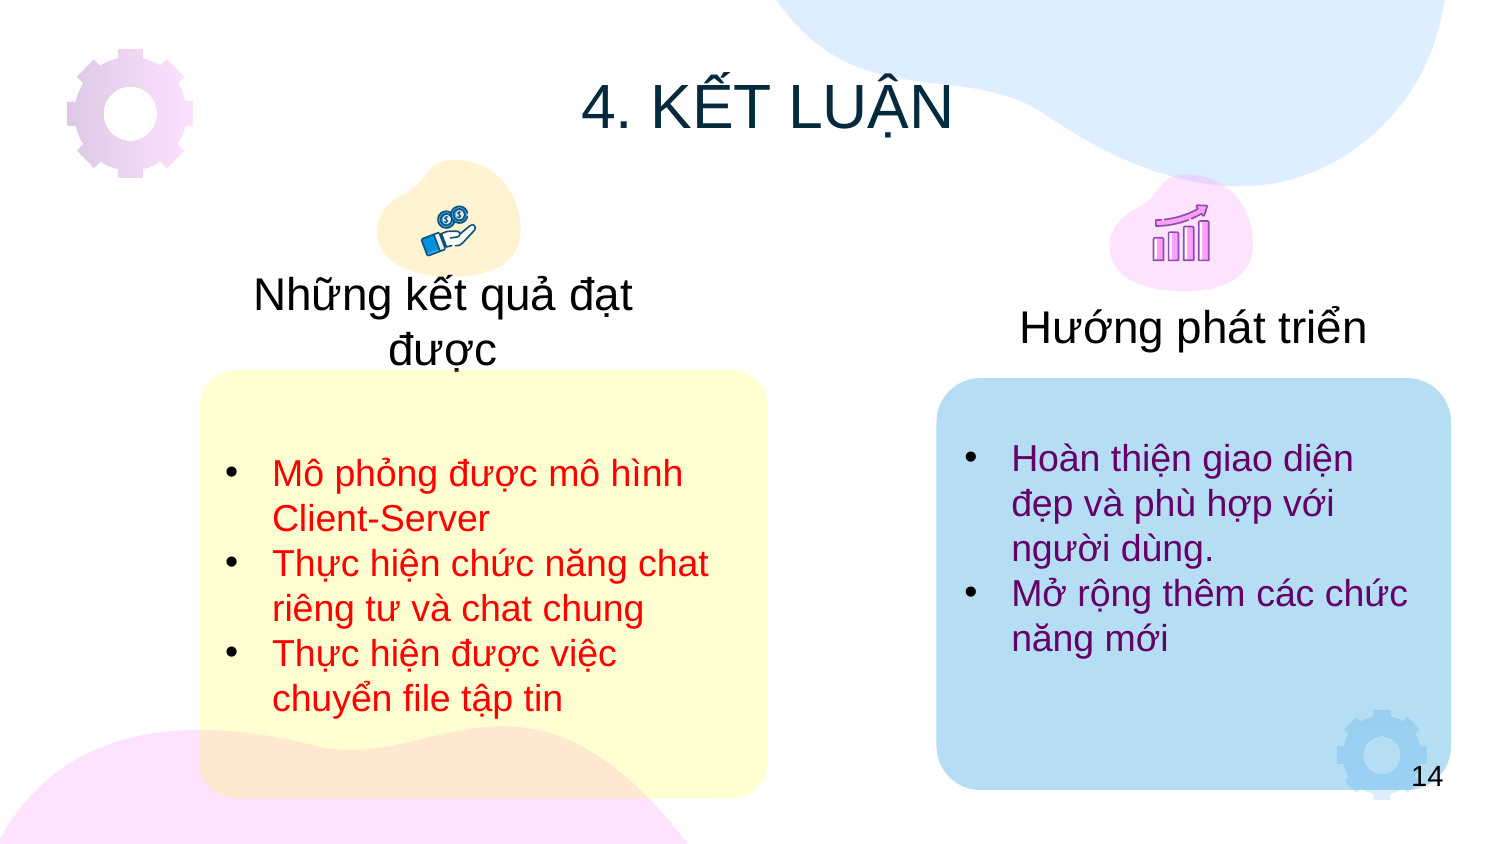

4. KẾT LUẬN

Những kết quả đạt được
Hướng phát triển
Mô phỏng được mô hình Client-Server
Thực hiện chức năng chat riêng tư và chat chung
Thực hiện được việc chuyển file tập tin
Hoàn thiện giao diện đẹp và phù hợp với người dùng.
Mở rộng thêm các chức năng mới

14